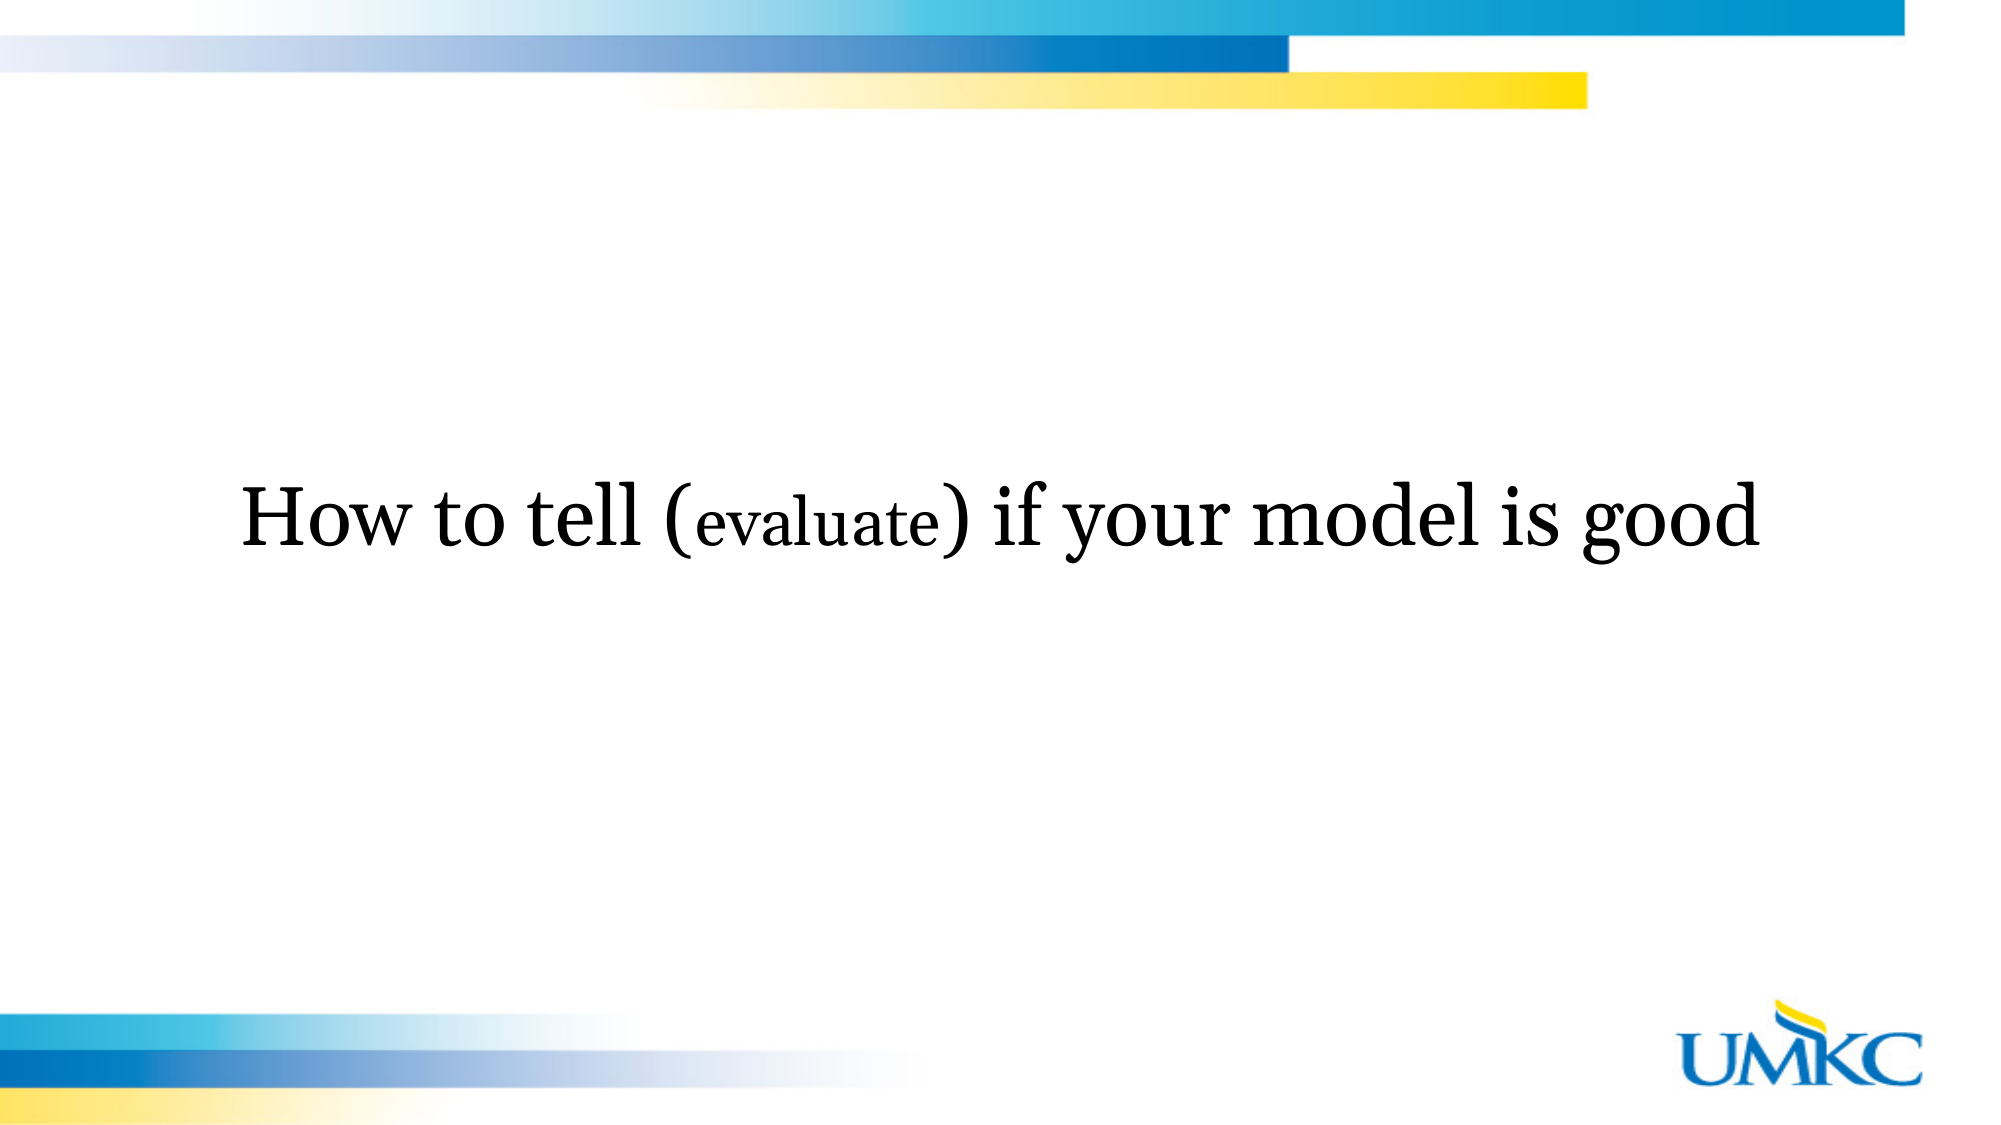

How to tell (evaluate) if your model is good